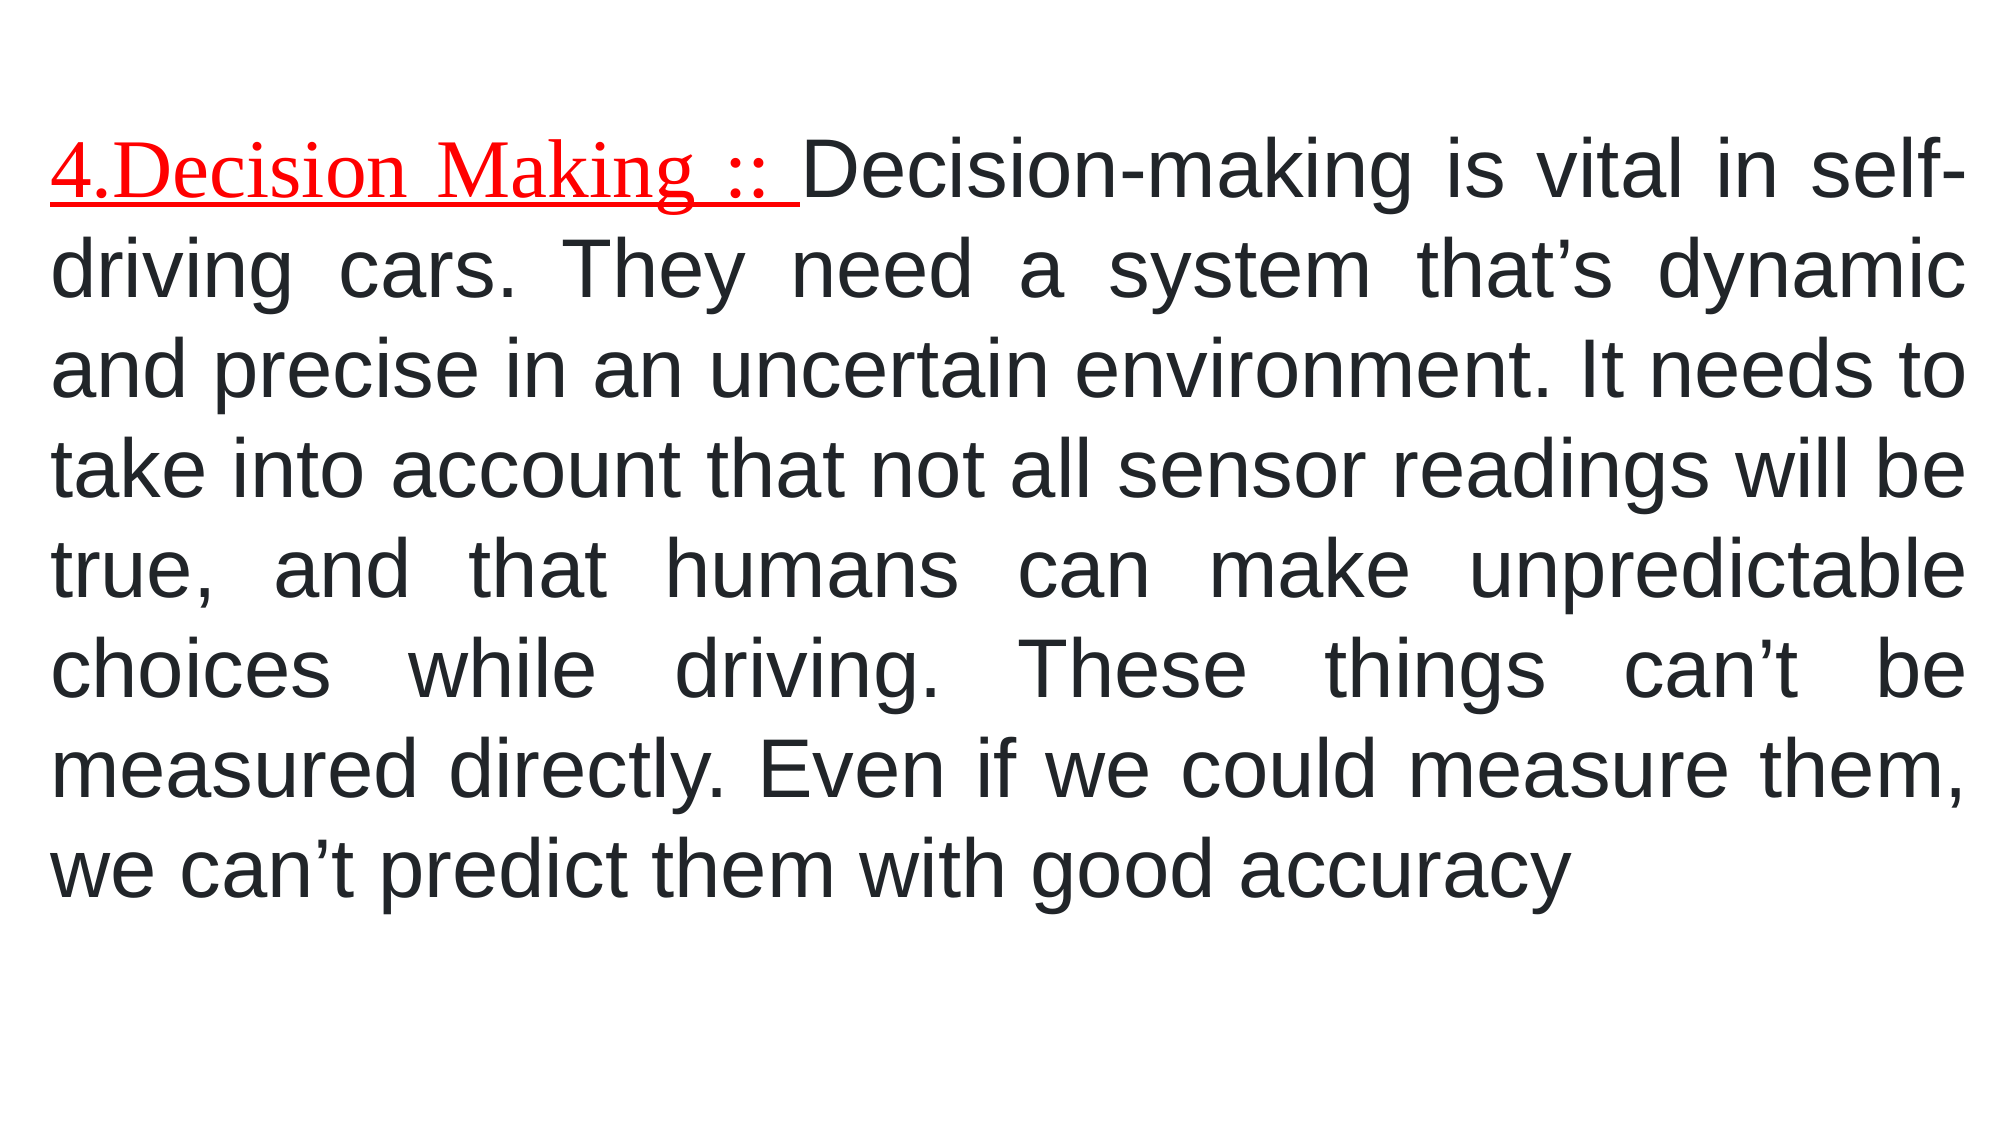

4.Decision Making :: Decision-making is vital in self-driving cars. They need a system that’s dynamic and precise in an uncertain environment. It needs to take into account that not all sensor readings will be true, and that humans can make unpredictable choices while driving. These things can’t be measured directly. Even if we could measure them, we can’t predict them with good accuracy